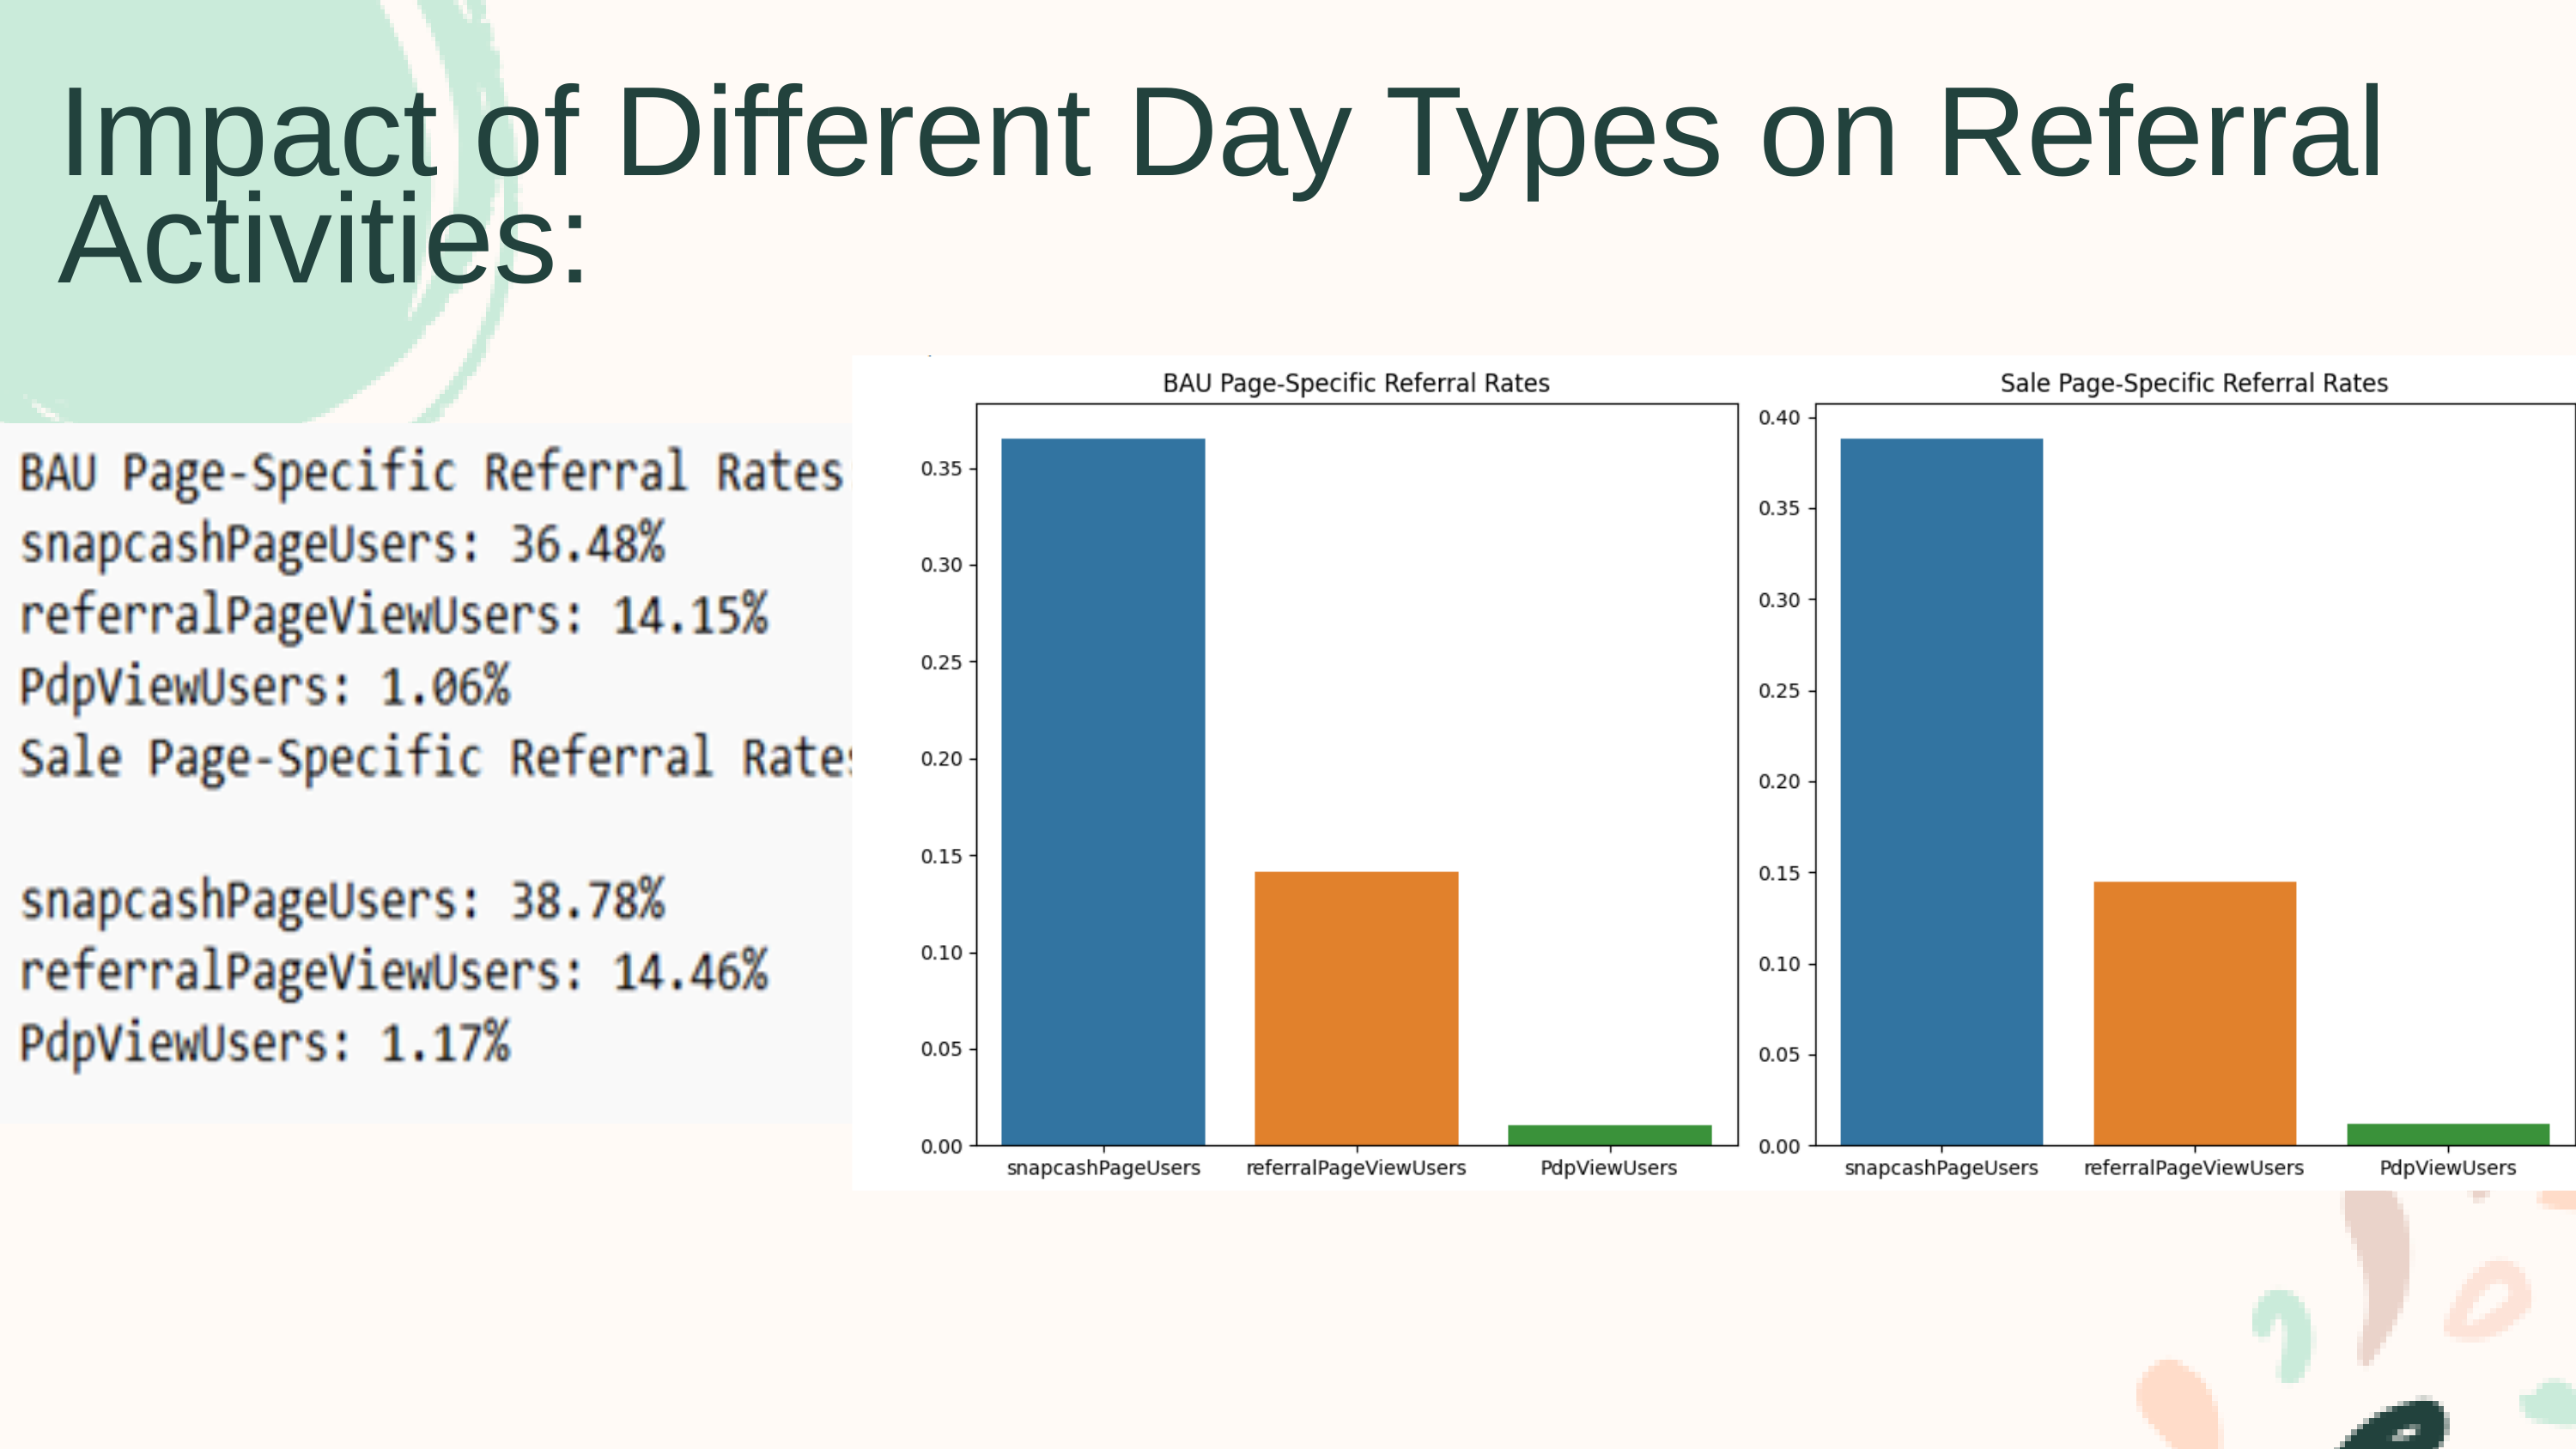

Impact of Different Day Types on Referral Activities: